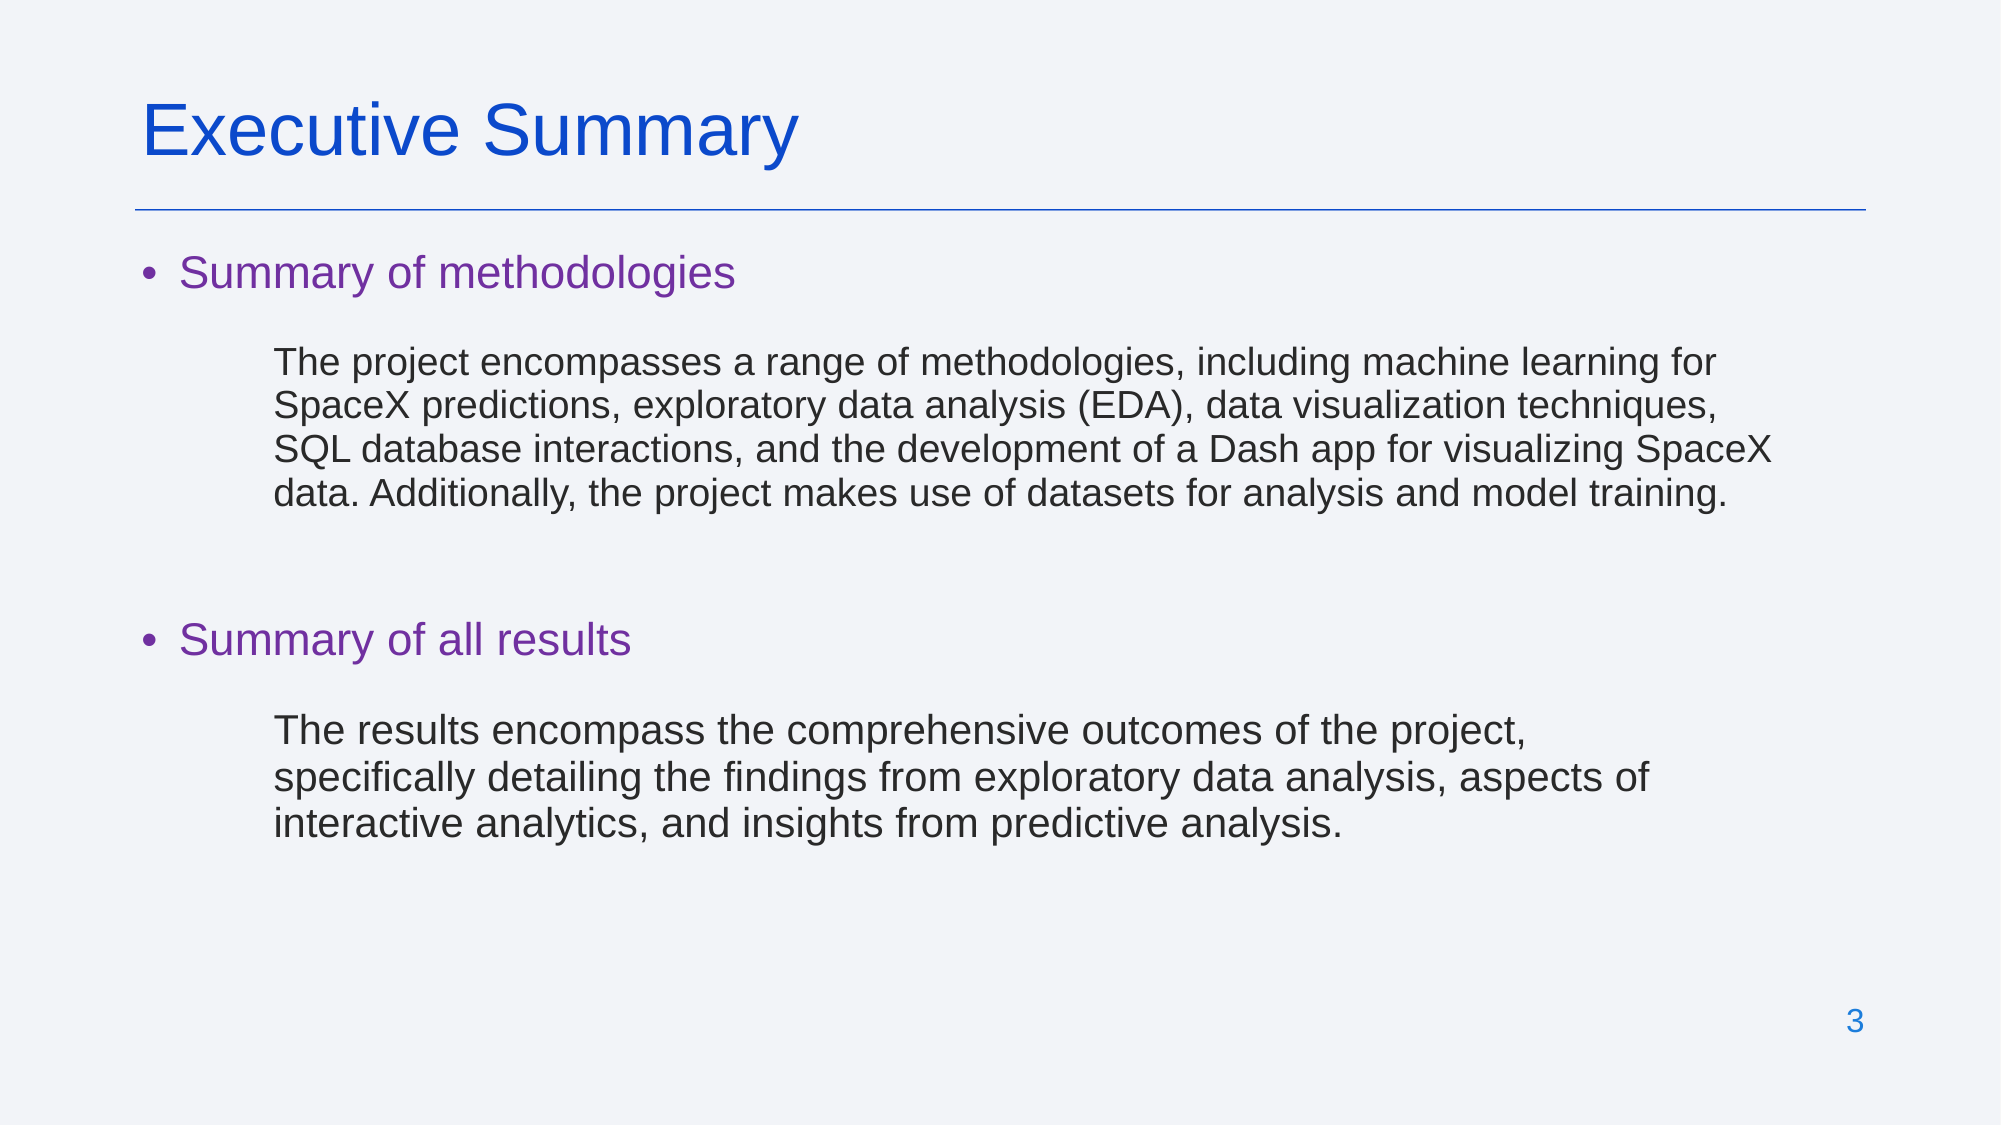

Executive Summary
Summary of methodologies
The project encompasses a range of methodologies, including machine learning for SpaceX predictions, exploratory data analysis (EDA), data visualization techniques, SQL database interactions, and the development of a Dash app for visualizing SpaceX data. Additionally, the project makes use of datasets for analysis and model training.
Summary of all results
The results encompass the comprehensive outcomes of the project, specifically detailing the findings from exploratory data analysis, aspects of interactive analytics, and insights from predictive analysis.
3